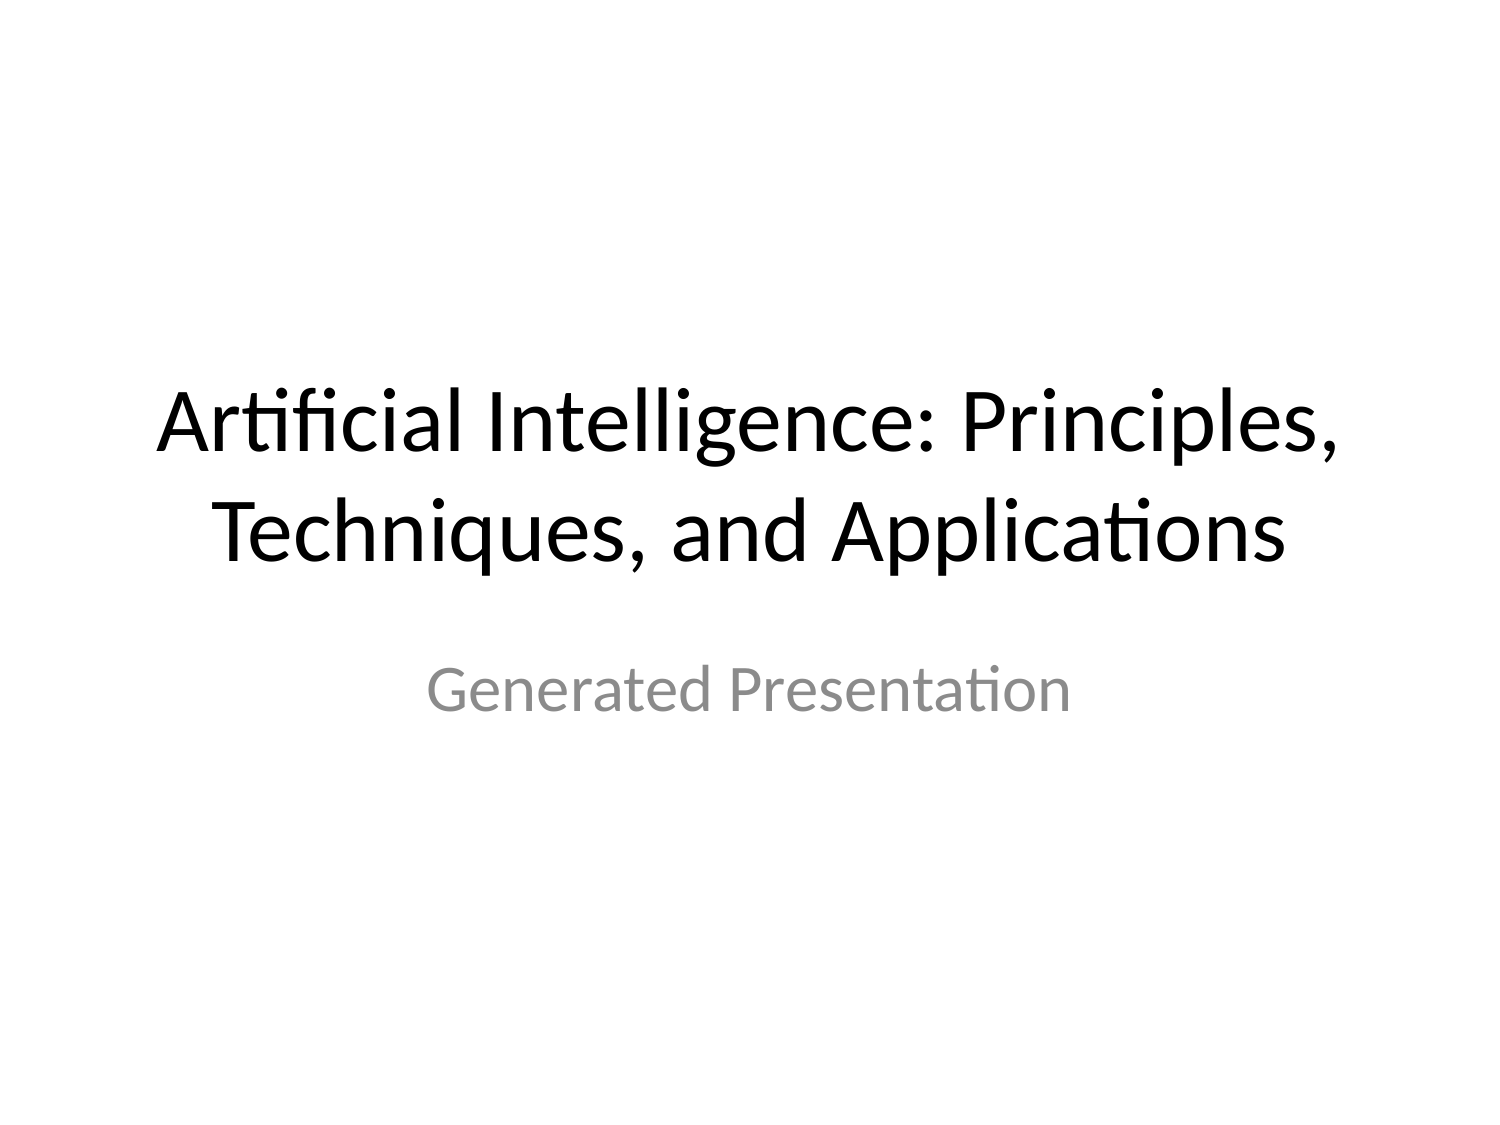

# Artificial Intelligence: Principles, Techniques, and Applications
Generated Presentation